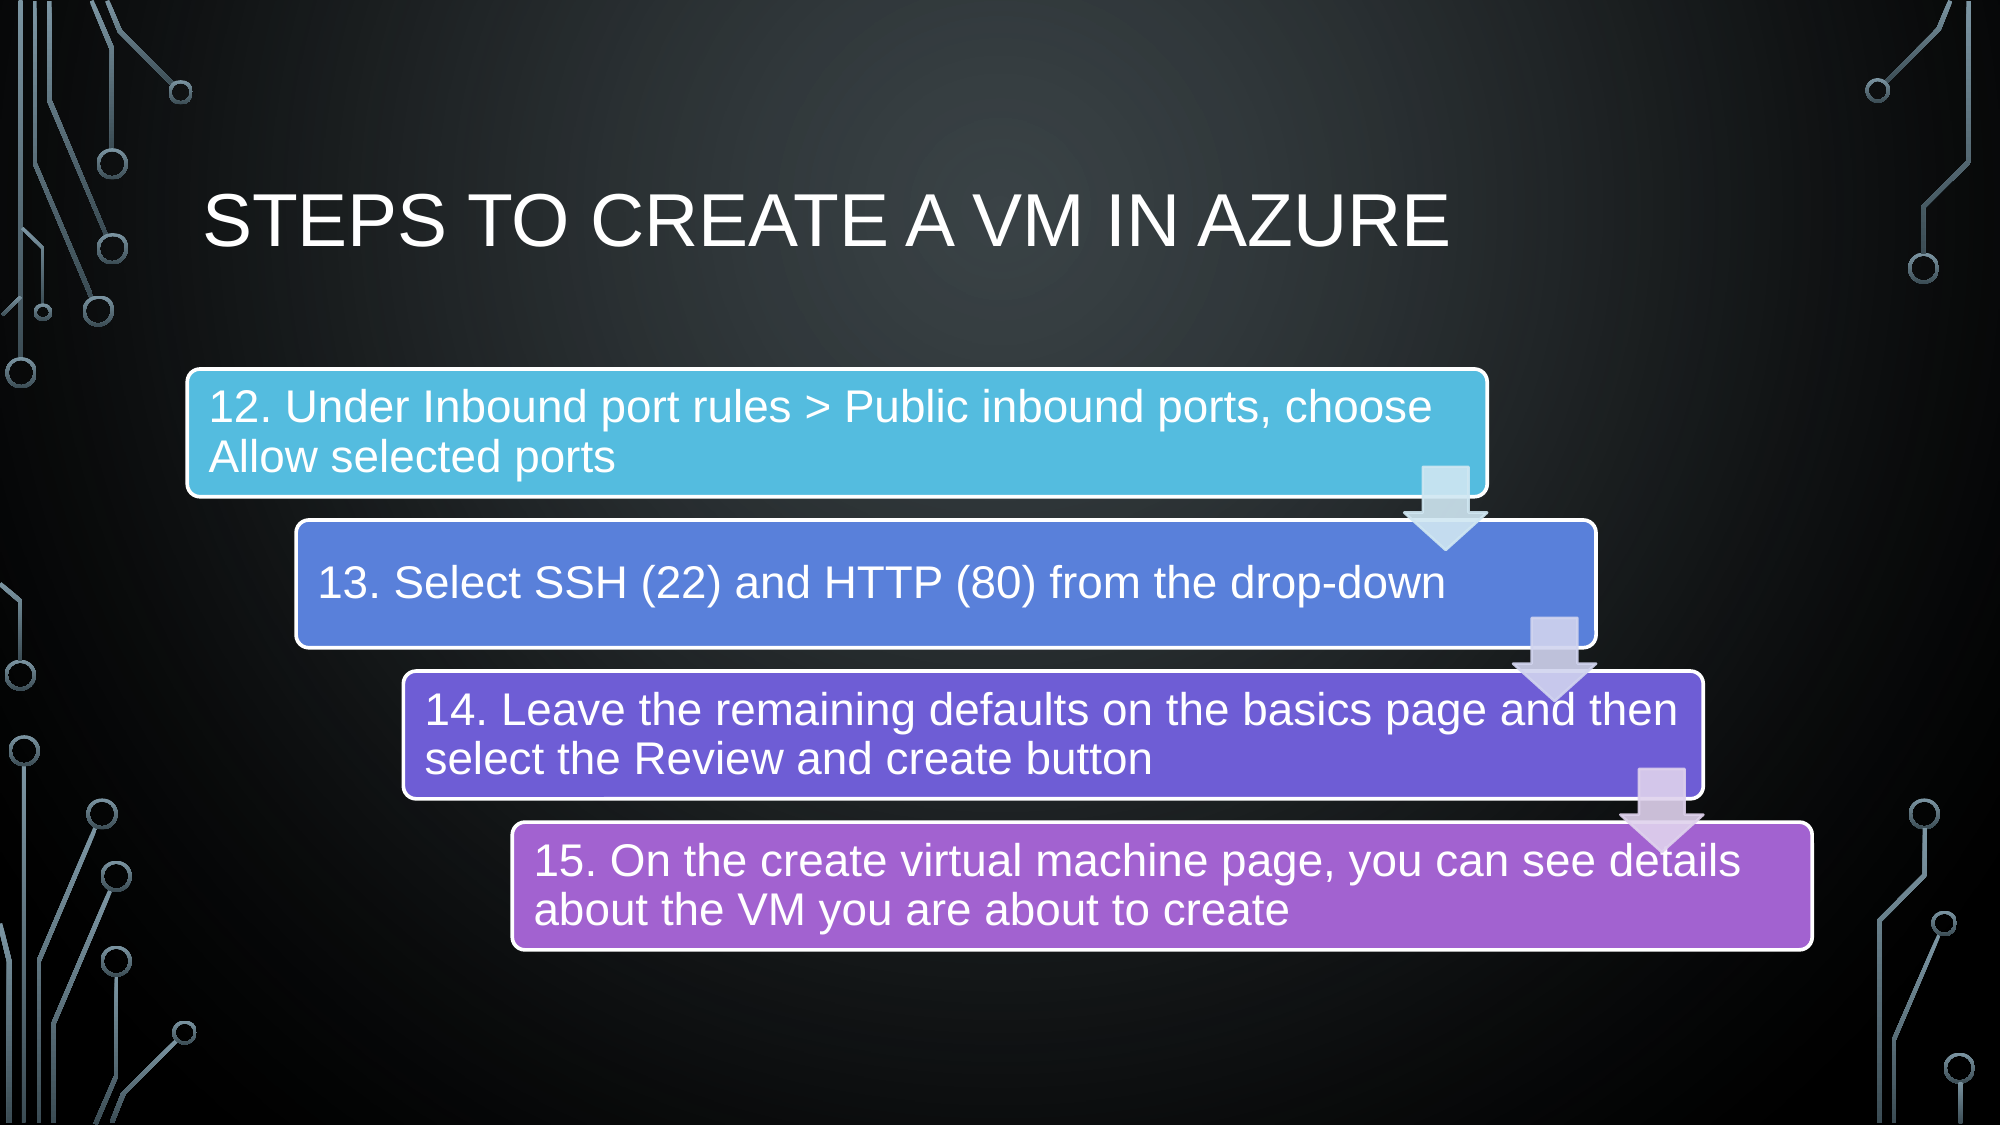

# Steps to create a VM in Azure
12. Under Inbound port rules > Public inbound ports, choose Allow selected ports
13. Select SSH (22) and HTTP (80) from the drop-down
14. Leave the remaining defaults on the basics page and then select the Review and create button
15. On the create virtual machine page, you can see details about the VM you are about to create